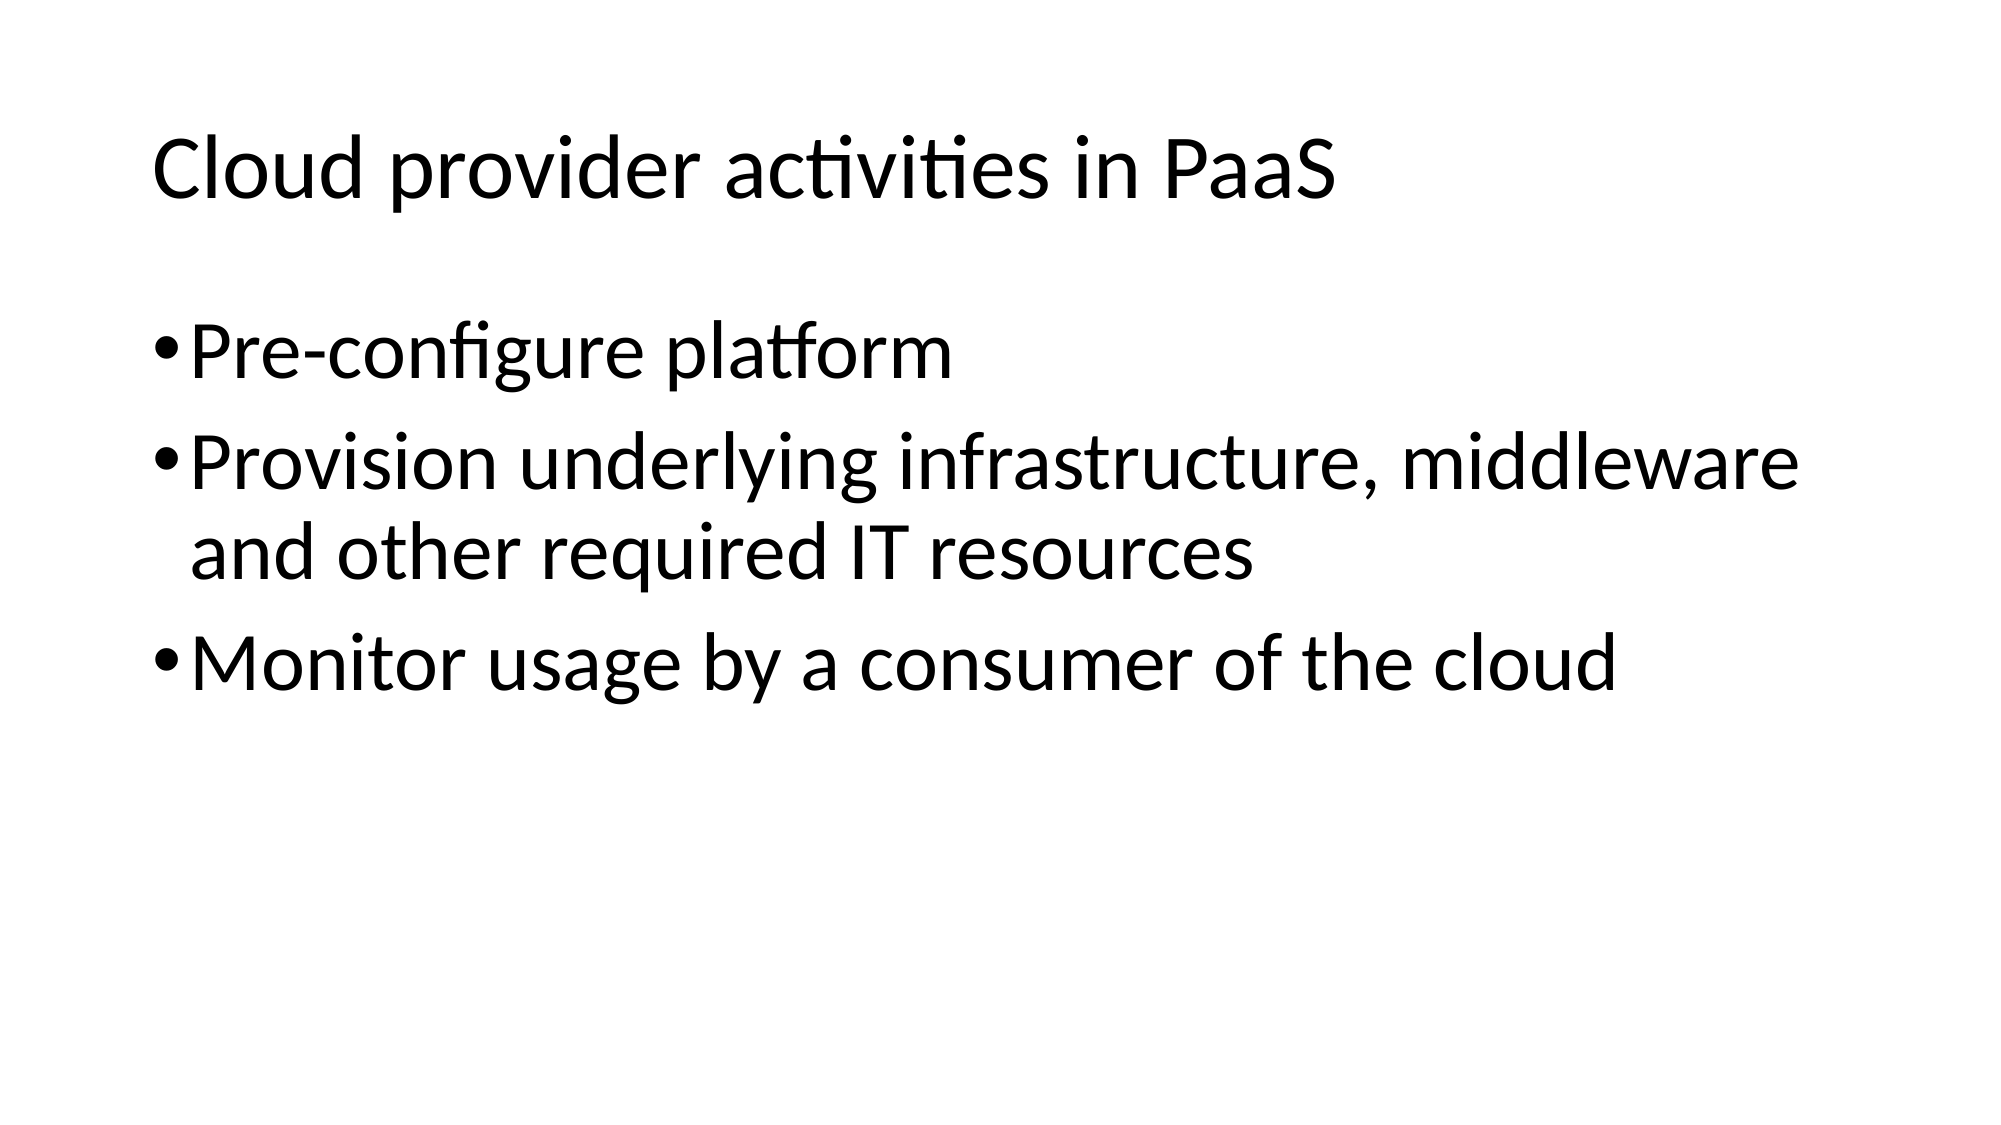

# Cloud provider activities in PaaS
Pre-configure platform
Provision underlying infrastructure, middleware and other required IT resources
Monitor usage by a consumer of the cloud